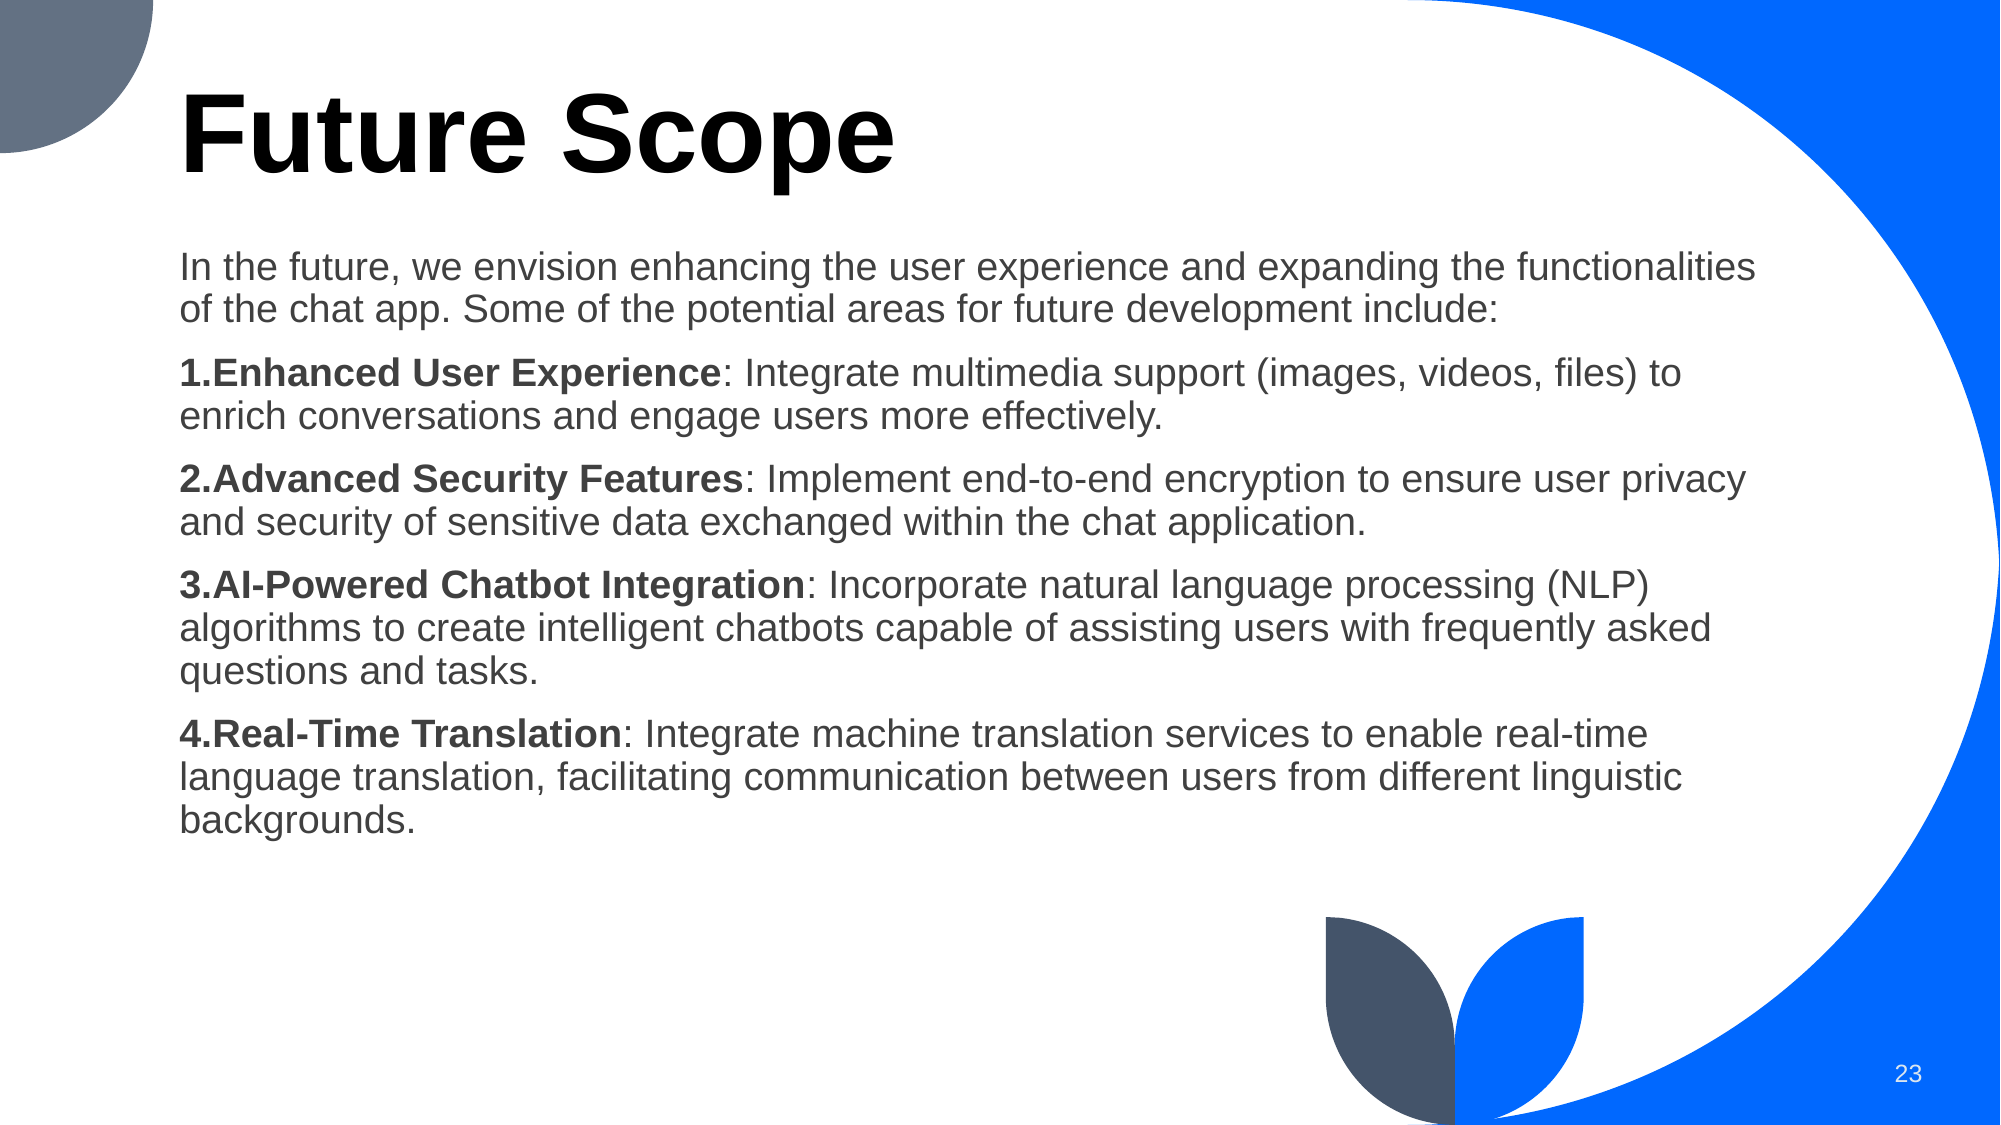

# Future Scope
In the future, we envision enhancing the user experience and expanding the functionalities of the chat app. Some of the potential areas for future development include:
Enhanced User Experience: Integrate multimedia support (images, videos, files) to enrich conversations and engage users more effectively.
Advanced Security Features: Implement end-to-end encryption to ensure user privacy and security of sensitive data exchanged within the chat application.
AI-Powered Chatbot Integration: Incorporate natural language processing (NLP) algorithms to create intelligent chatbots capable of assisting users with frequently asked questions and tasks.
Real-Time Translation: Integrate machine translation services to enable real-time language translation, facilitating communication between users from different linguistic backgrounds.
23